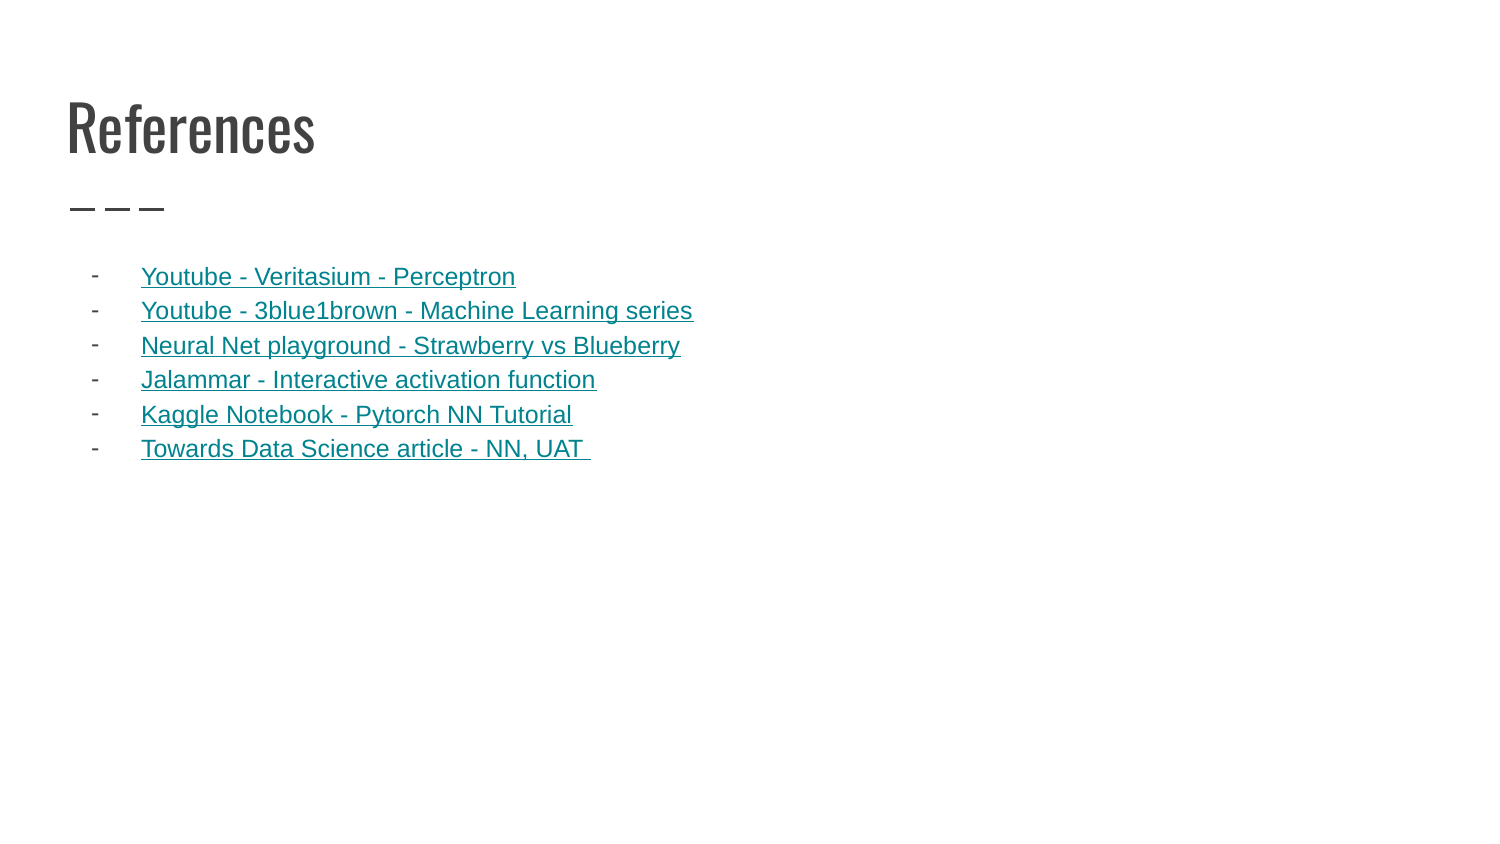

# References
Youtube - Veritasium - Perceptron
Youtube - 3blue1brown - Machine Learning series
Neural Net playground - Strawberry vs Blueberry
Jalammar - Interactive activation function
Kaggle Notebook - Pytorch NN Tutorial
Towards Data Science article - NN, UAT